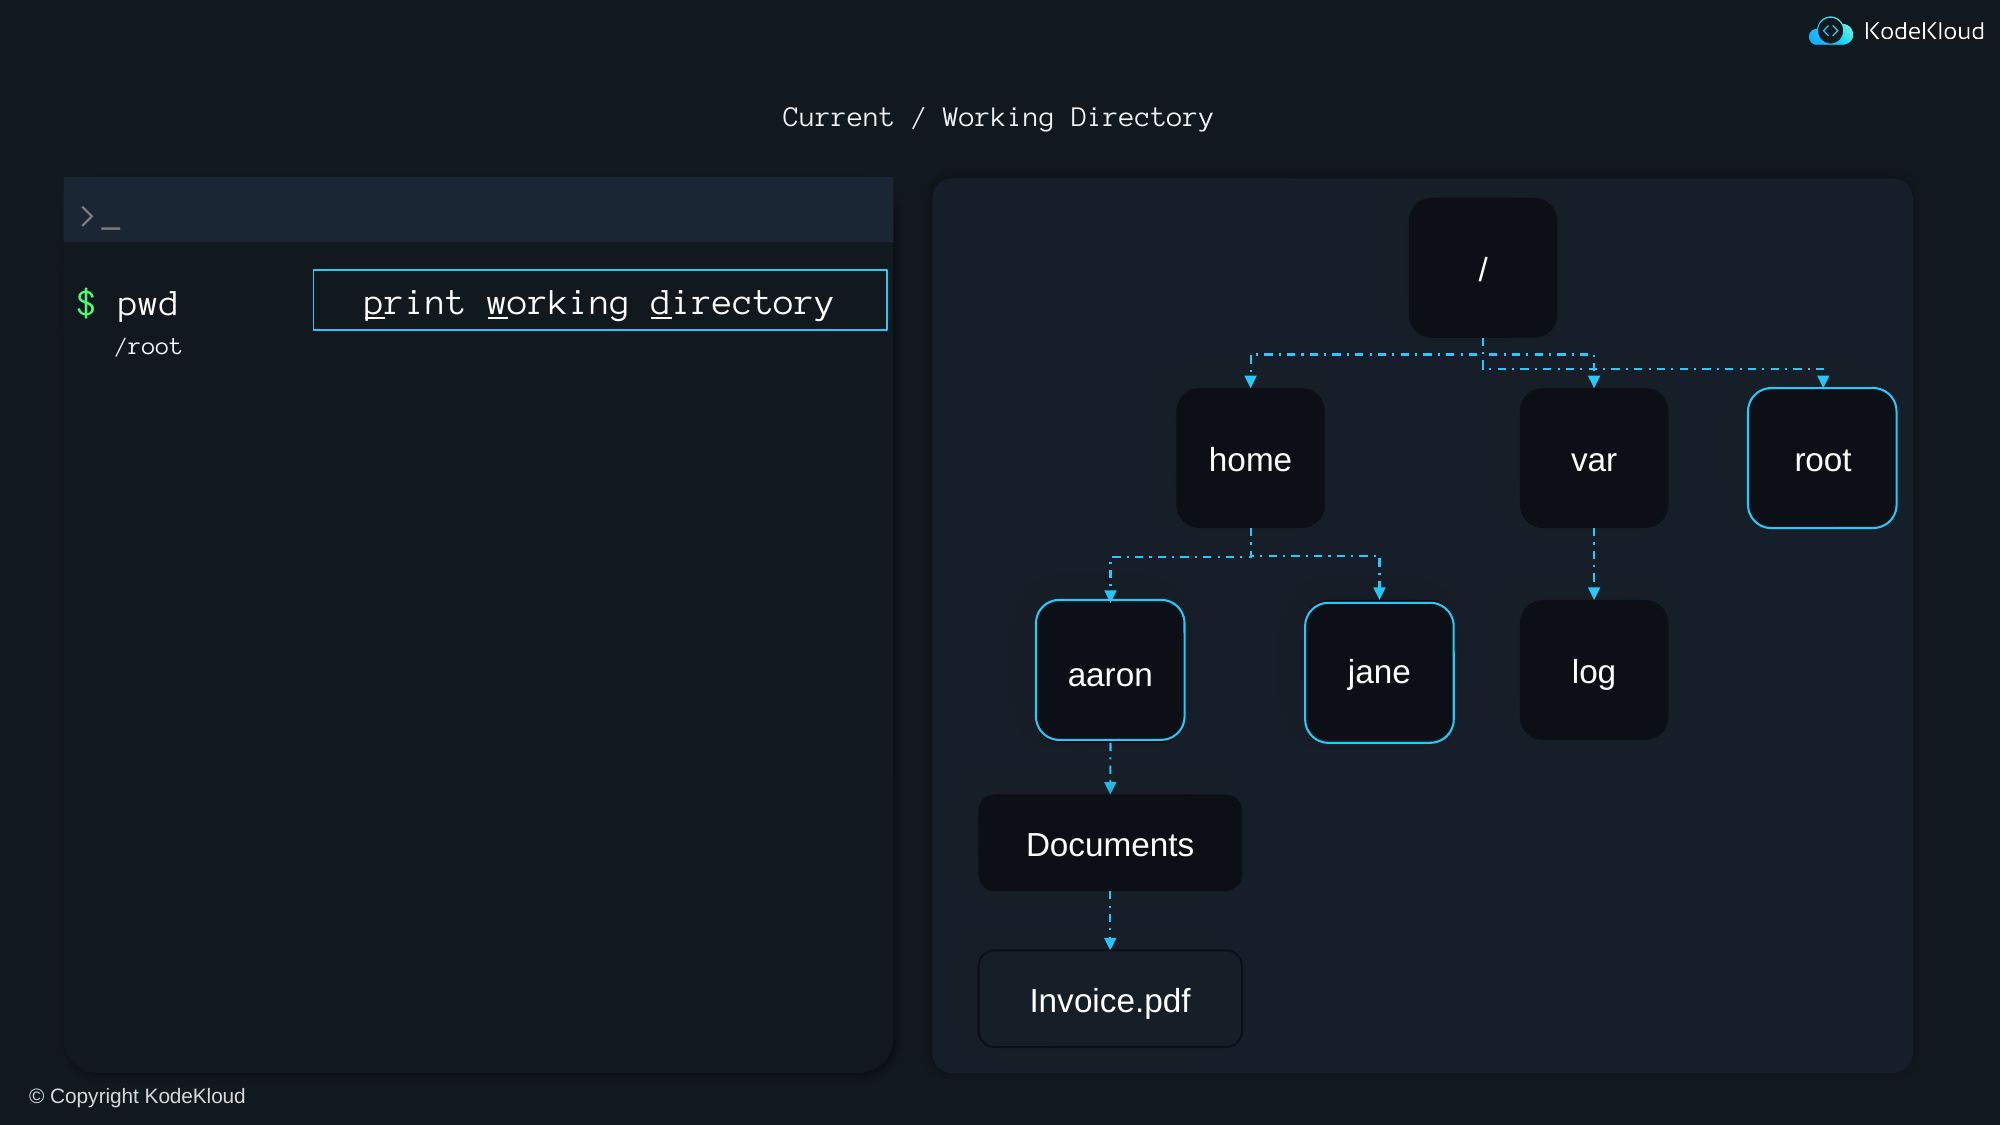

# Current / Working Directory
/
$ pwd
print working directory
/root

root
home
var

jane
log
aaron

Documents
Invoice.pdf